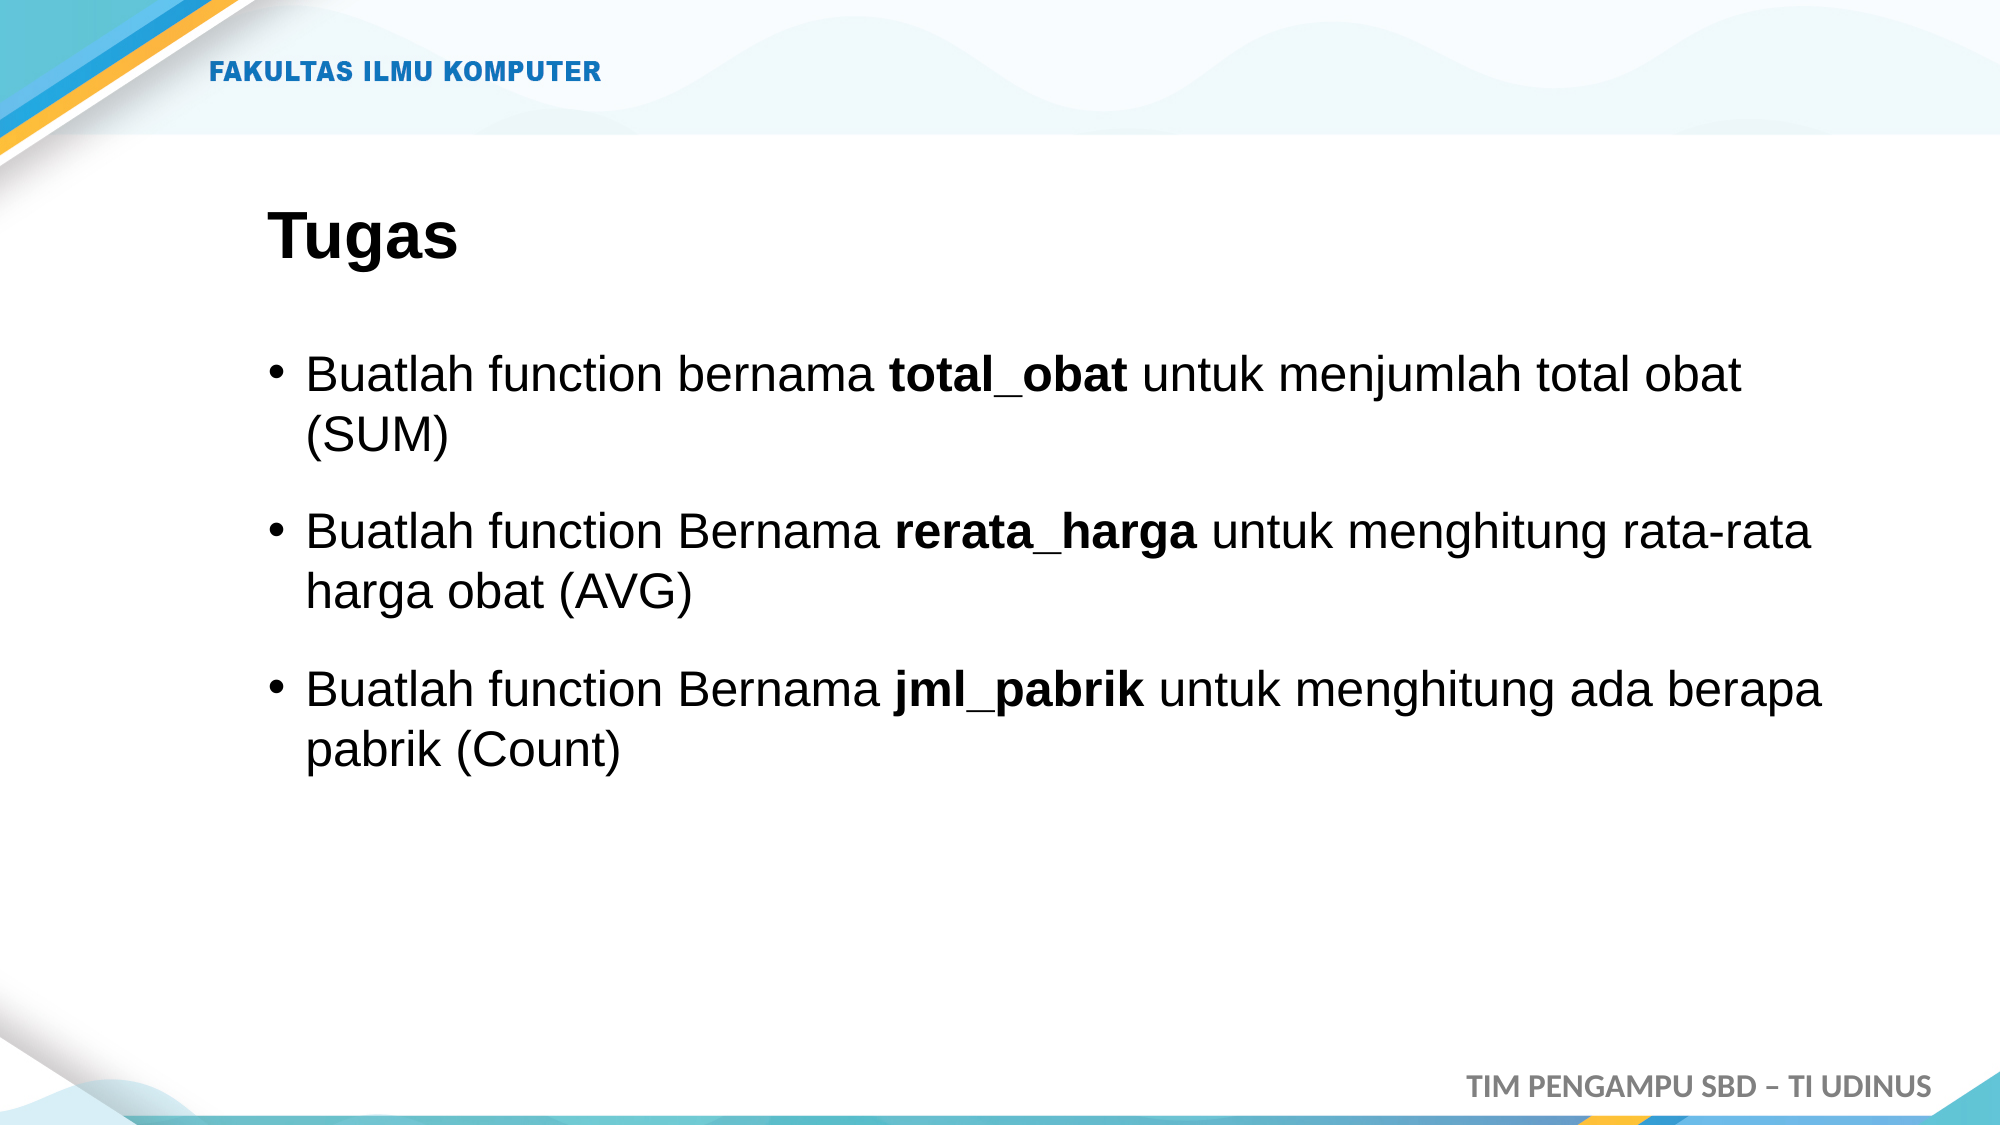

# Tugas
Buatlah function bernama total_obat untuk menjumlah total obat (SUM)
Buatlah function Bernama rerata_harga untuk menghitung rata-rata harga obat (AVG)
Buatlah function Bernama jml_pabrik untuk menghitung ada berapa pabrik (Count)